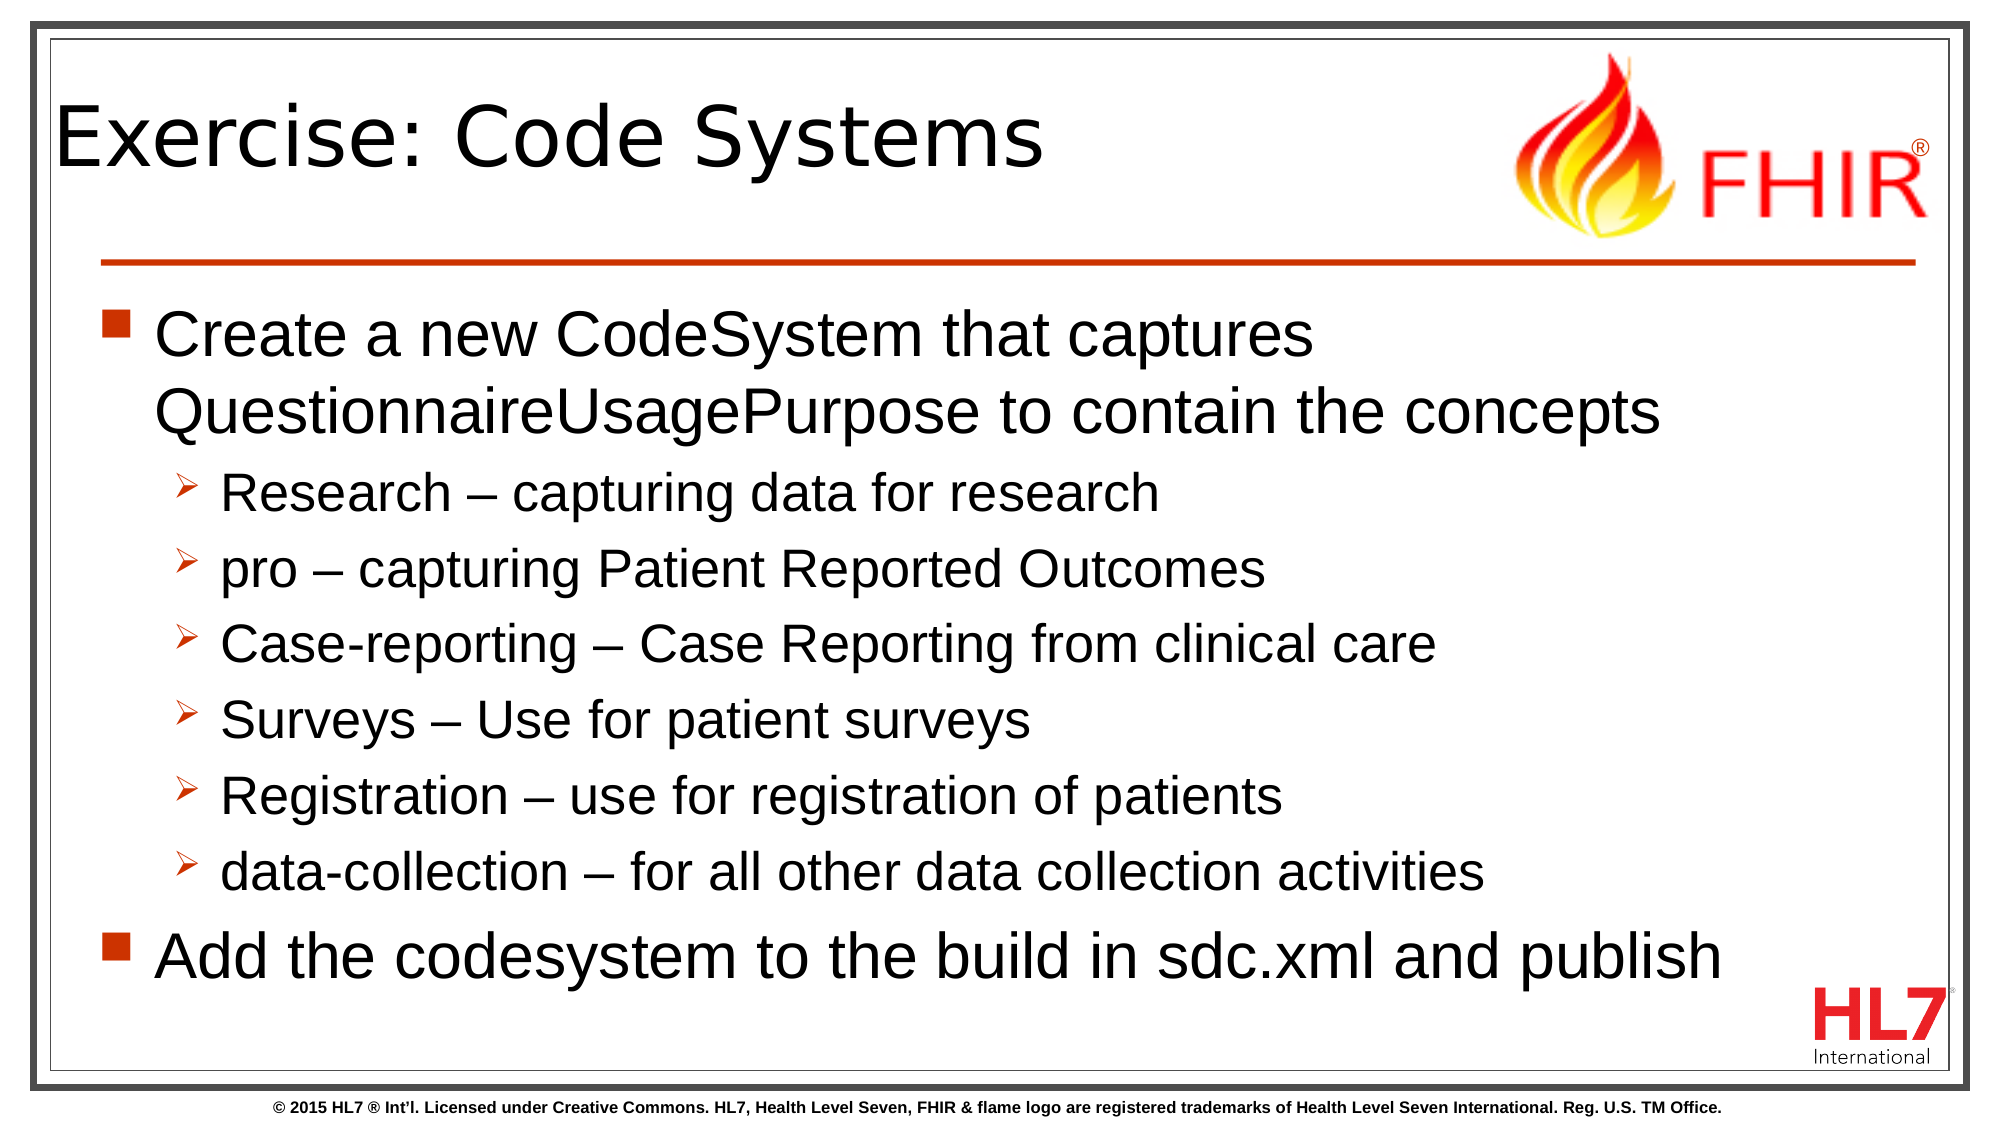

# Exercise: Code Systems
Create a new CodeSystem that captures QuestionnaireUsagePurpose to contain the concepts
Research – capturing data for research
pro – capturing Patient Reported Outcomes
Case-reporting – Case Reporting from clinical care
Surveys – Use for patient surveys
Registration – use for registration of patients
data-collection – for all other data collection activities
Add the codesystem to the build in sdc.xml and publish